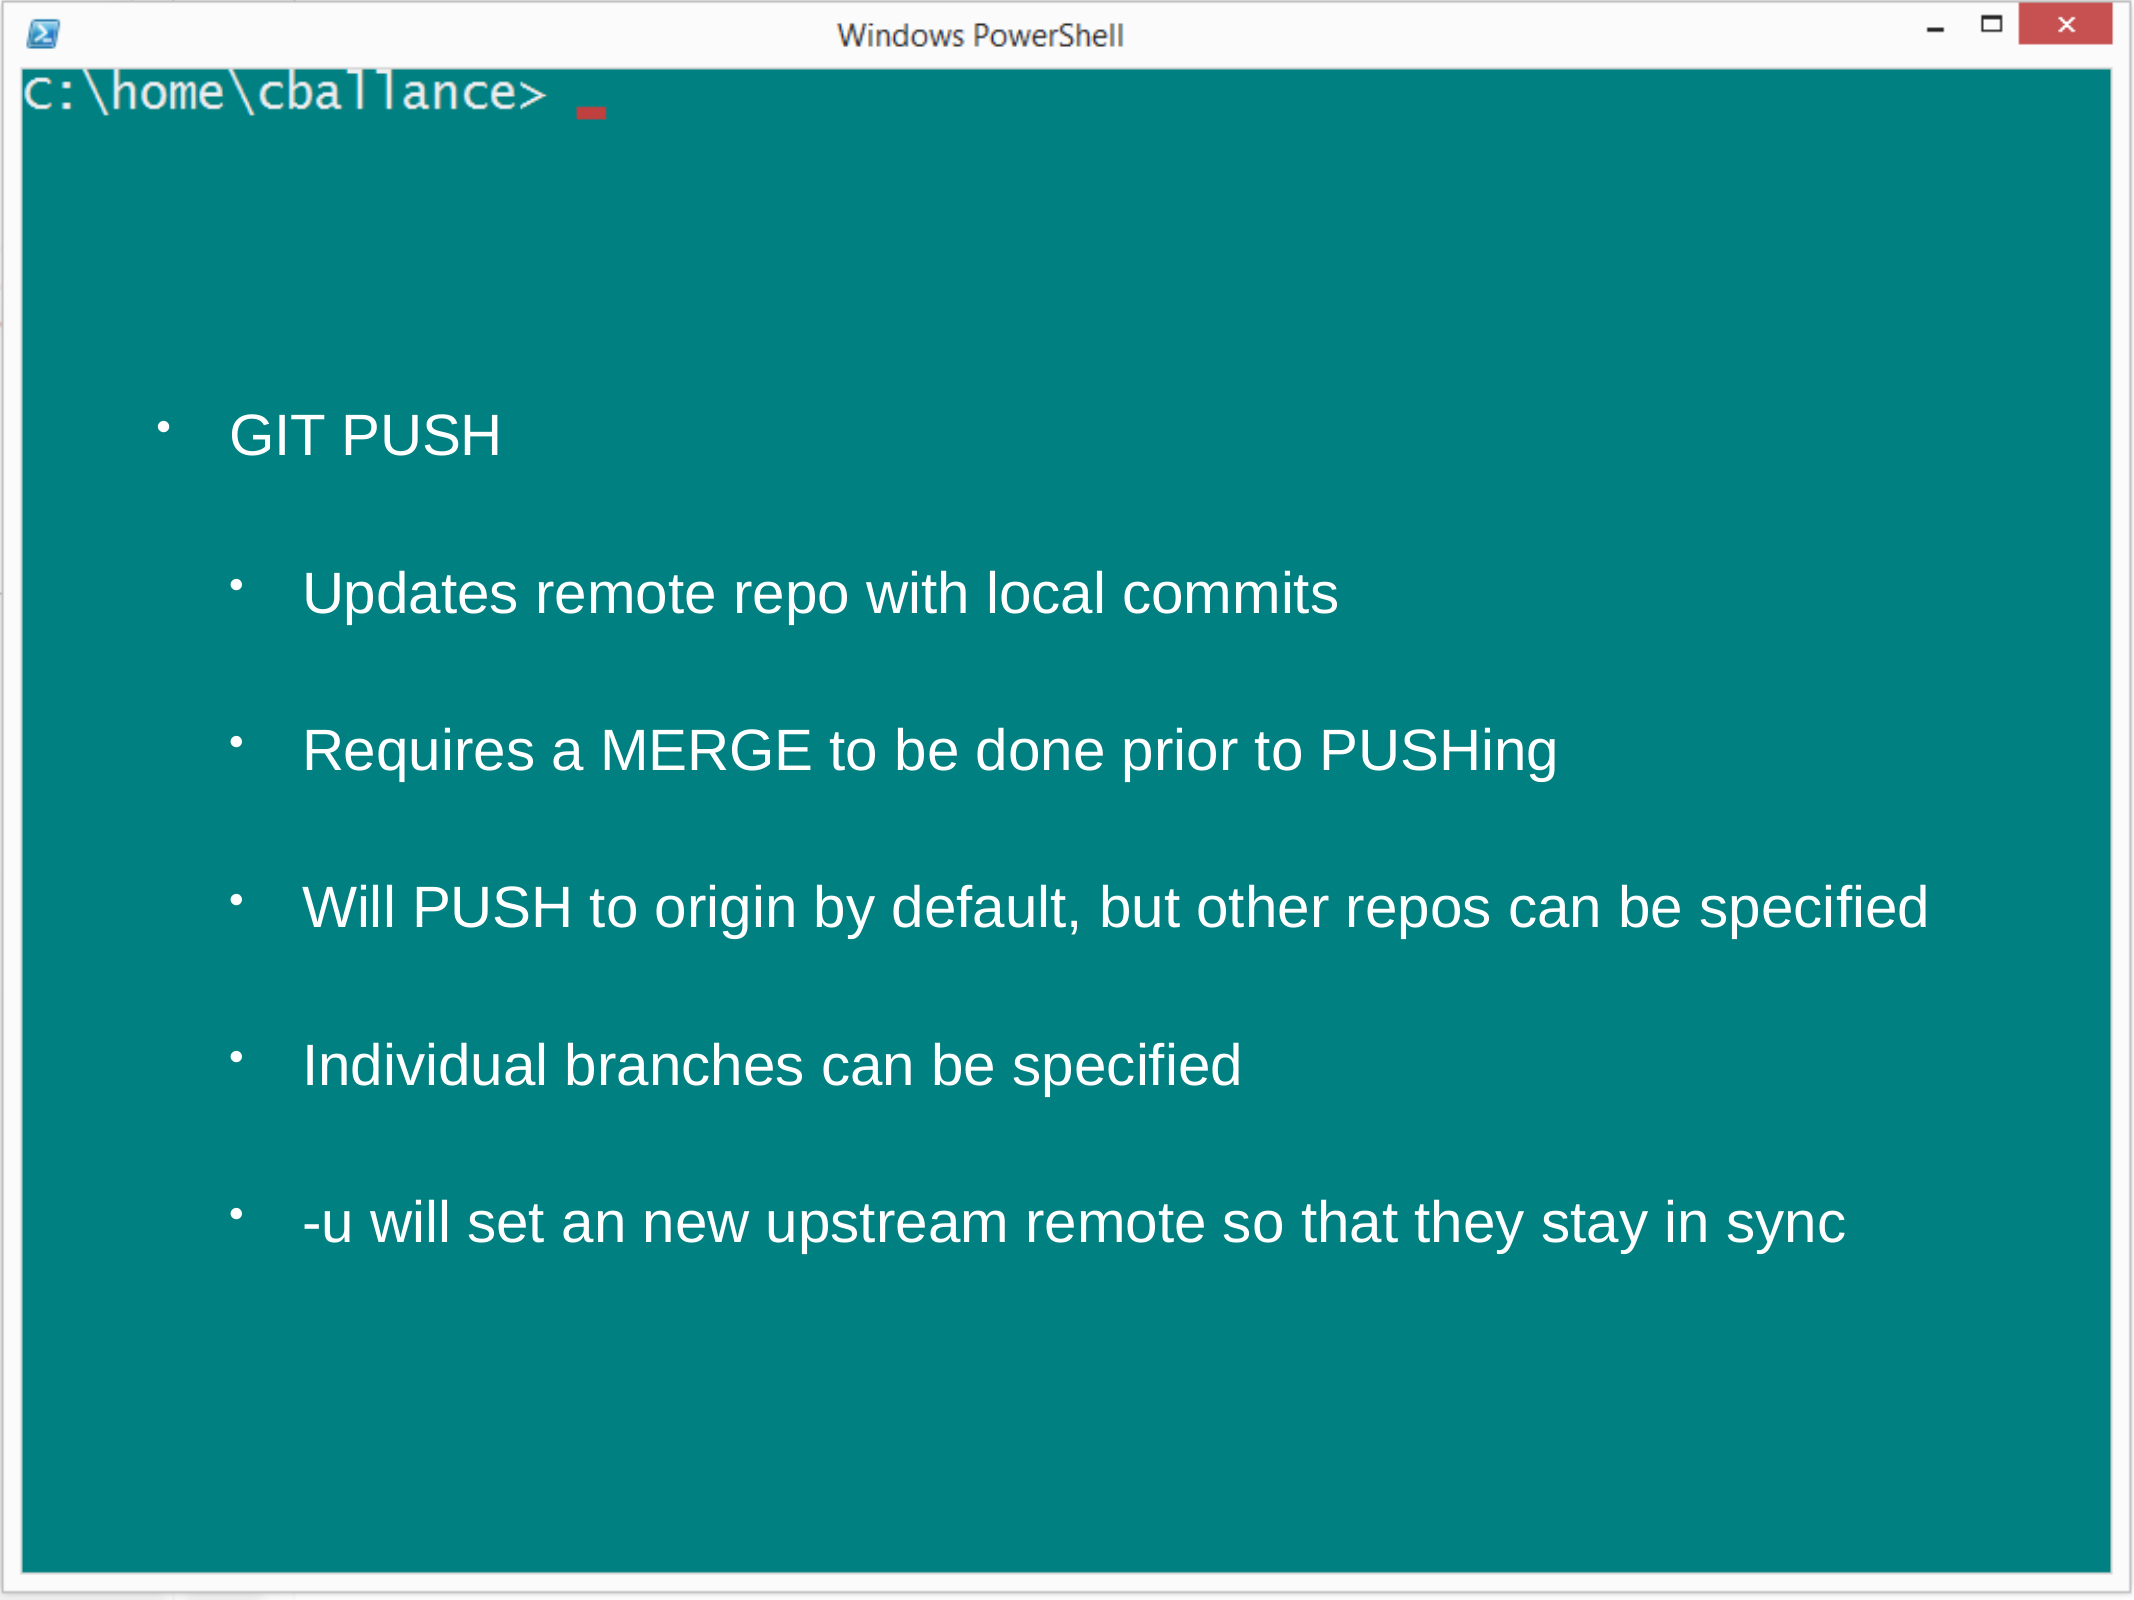

GIT PUSH
Updates remote repo with local commits
Requires a MERGE to be done prior to PUSHing
Will PUSH to origin by default, but other repos can be specified
Individual branches can be specified
-u will set an new upstream remote so that they stay in sync